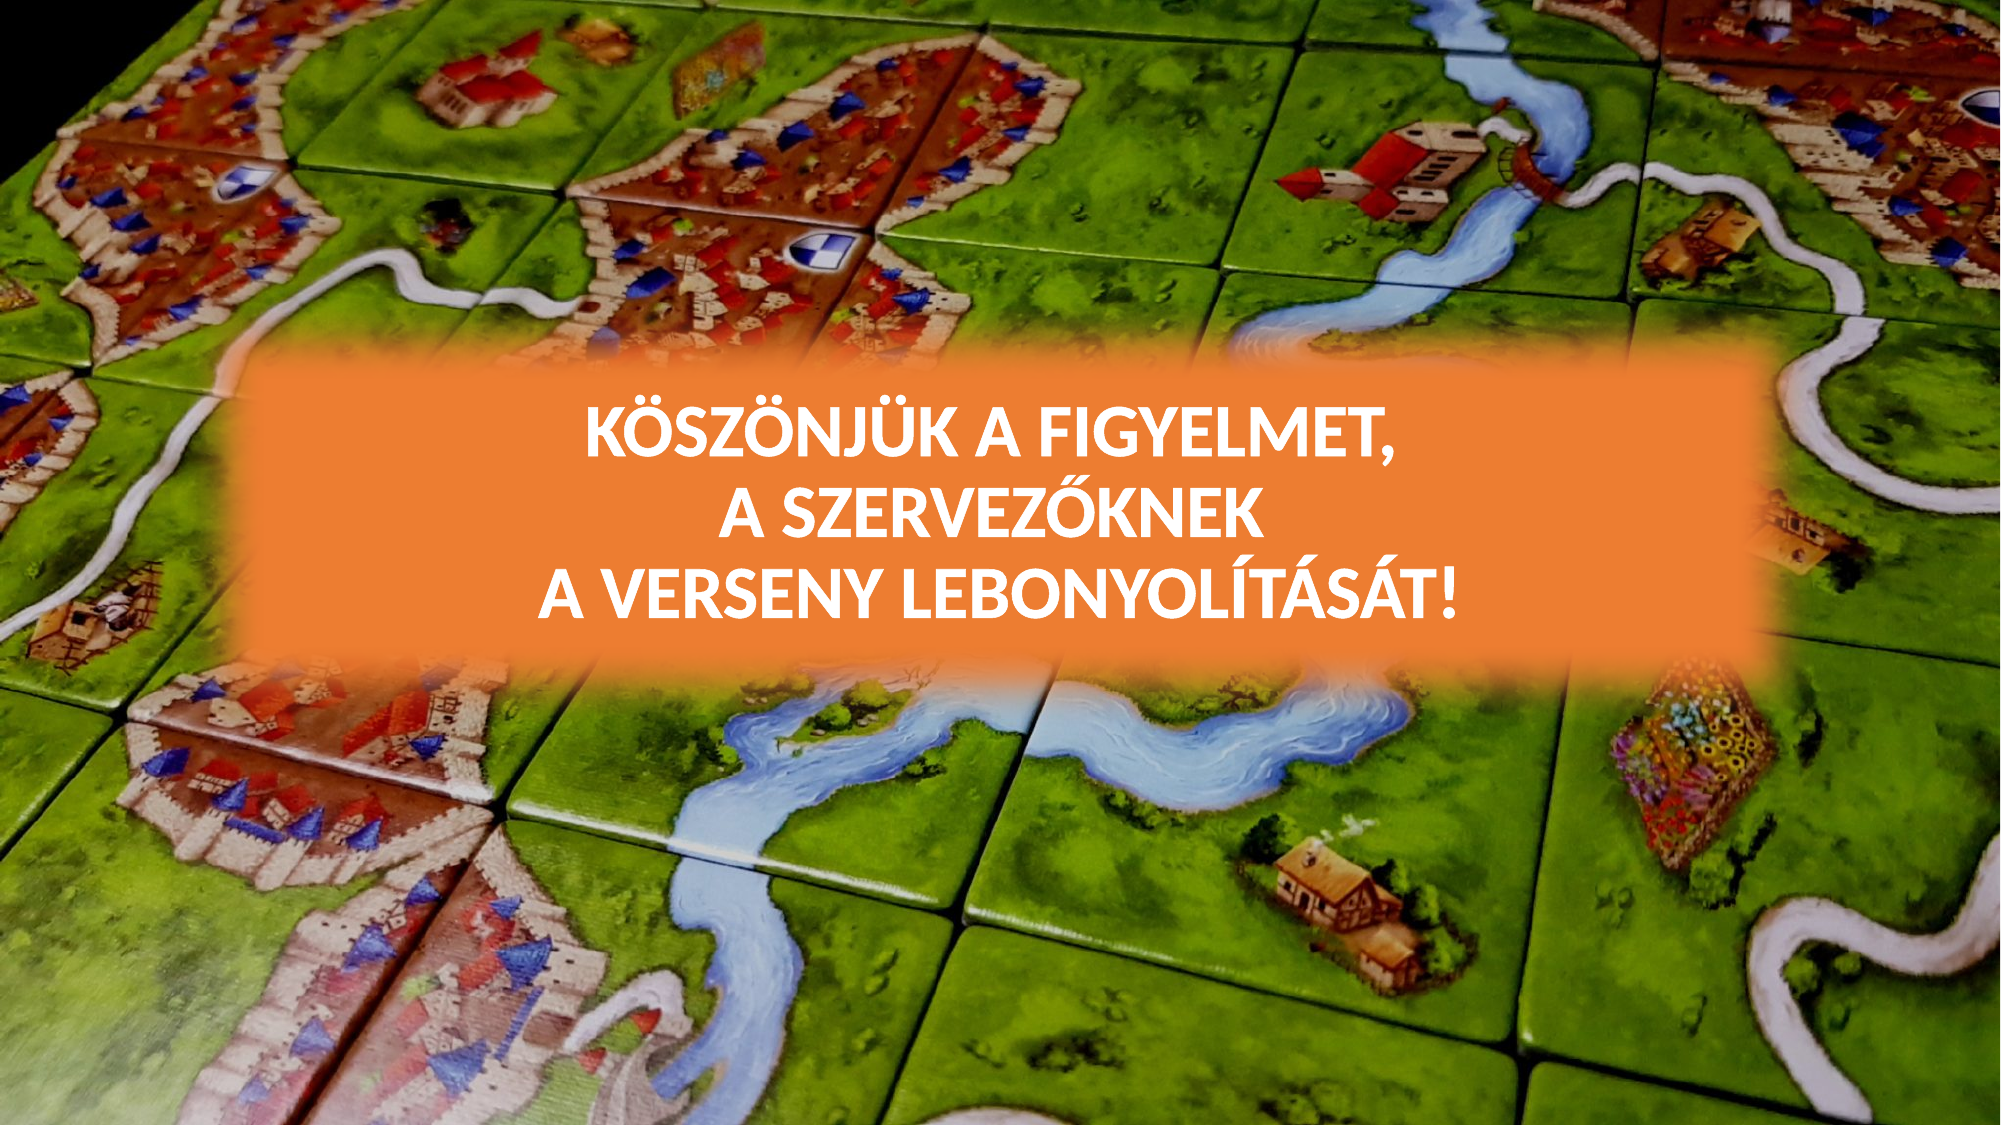

Köszönjük a figyelmet,
a szervezőknek
a verseny lebonyolítását!